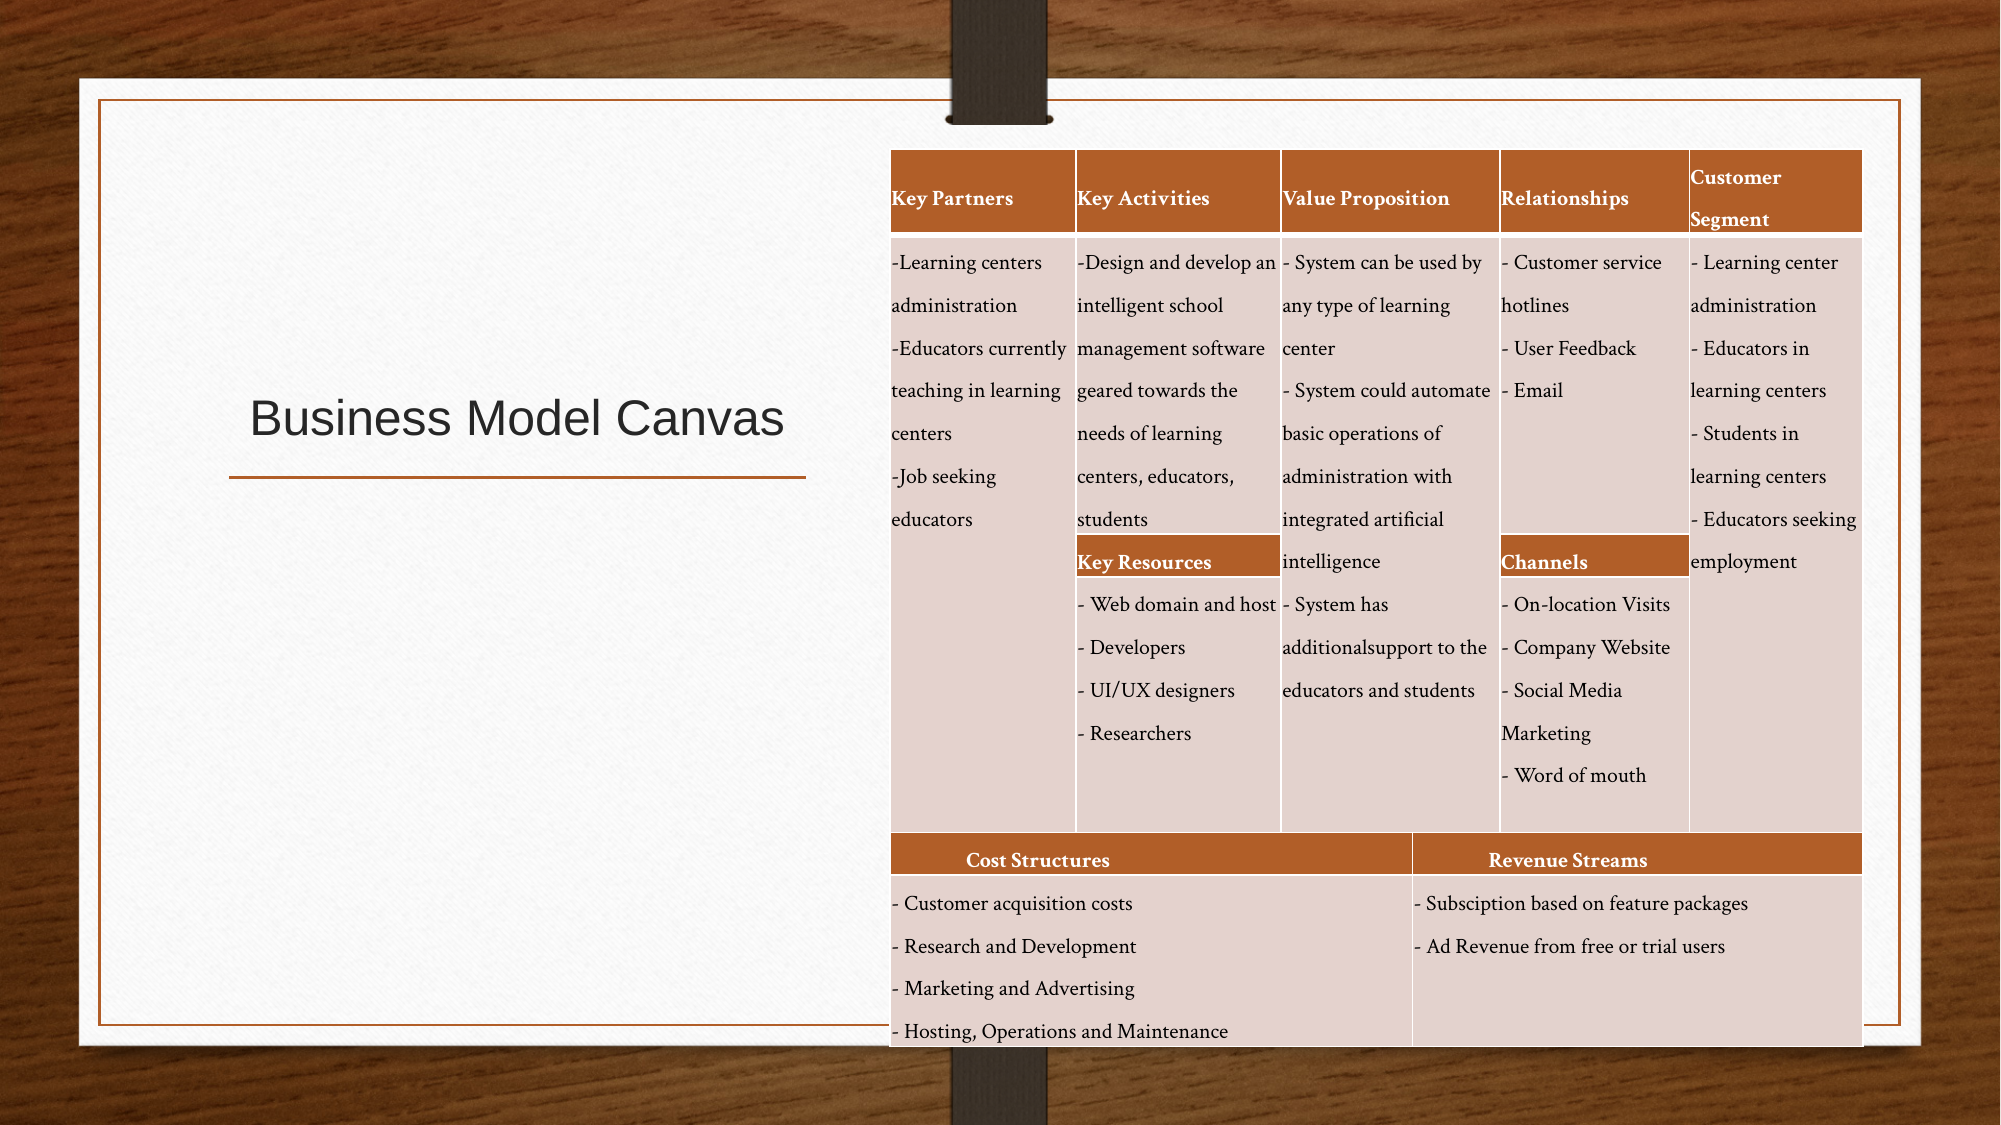

| Key Partners | Key Activities | Value Proposition |  | Relationships | Customer Segment |
| --- | --- | --- | --- | --- | --- |
| -Learning centers administration -Educators currently teaching in learning centers -Job seeking educators | -Design and develop an intelligent school management software geared towards the needs of learning centers, educators, students | - System can be used by any type of learning center - System could automate basic operations of administration with integrated artificial intelligence - System has additionalsupport to the educators and students |  | - Customer service hotlines - User Feedback - Email | - Learning center administration - Educators in learning centers - Students in learning centers - Educators seeking employment |
|  | Key Resources |  |  | Channels |  |
|  | - Web domain and host - Developers - UI/UX designers - Researchers |  |  | - On-location Visits - Company Website - Social Media Marketing - Word of mouth |  |
| Cost Structures |  |  | Revenue Streams |  |  |
| - Customer acquisition costs - Research and Development - Marketing and Advertising - Hosting, Operations and Maintenance |  |  | - Subsciption based on feature packages - Ad Revenue from free or trial users |  |  |
# Business Model Canvas